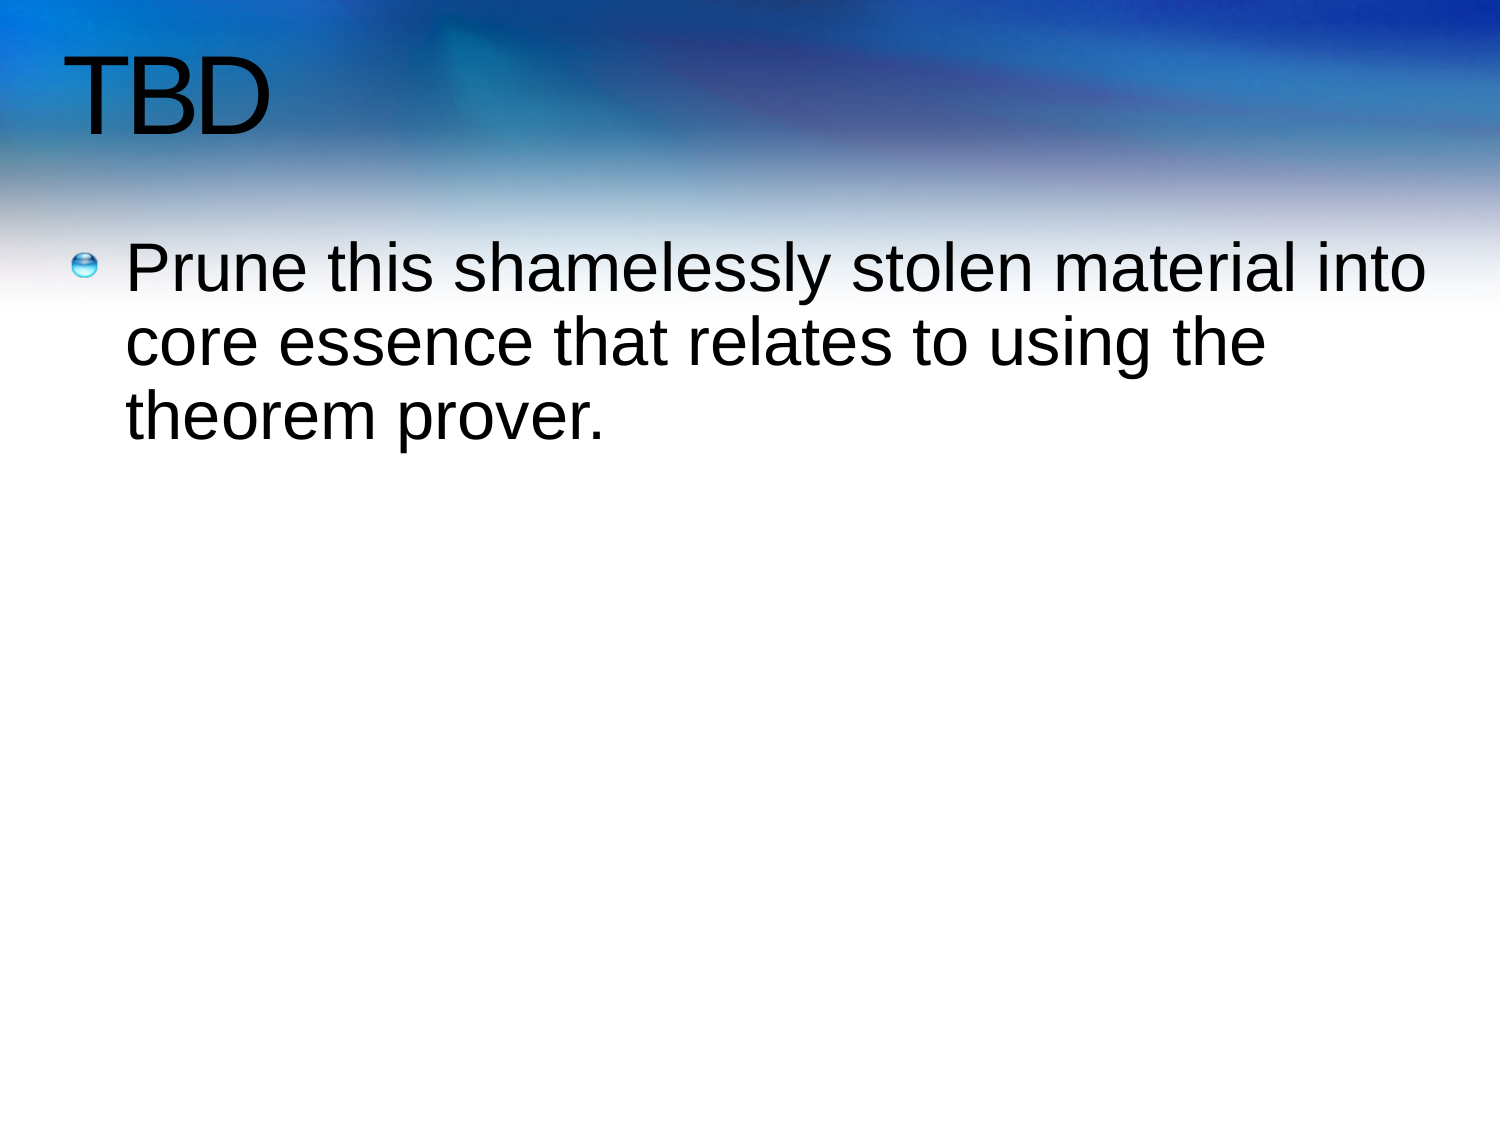

# TBD
Prune this shamelessly stolen material into core essence that relates to using the theorem prover.